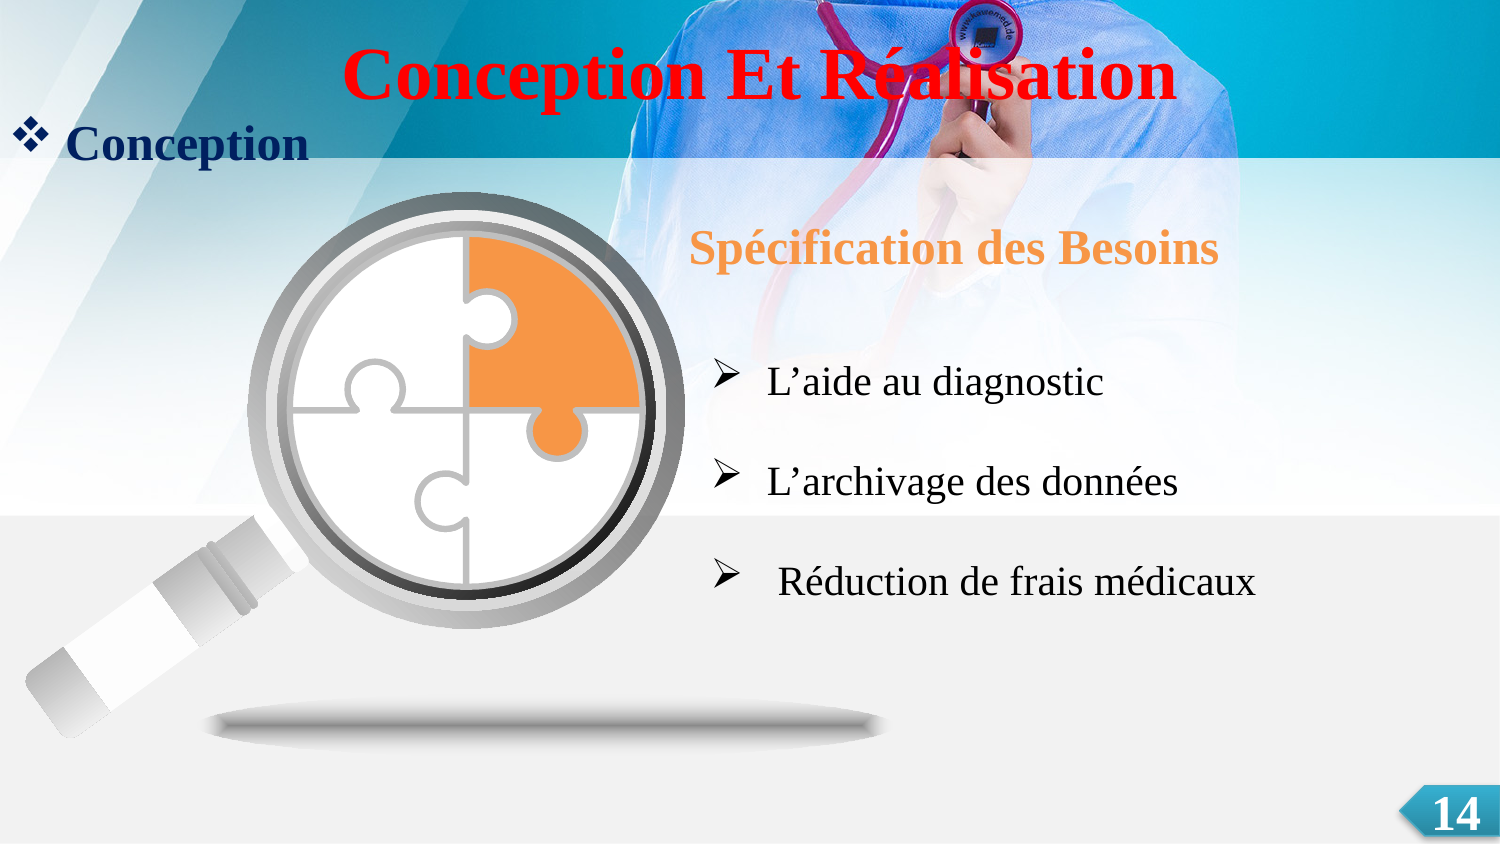

Conception Et Réalisation
Conception

Spécification des Besoins

L’aide au diagnostic

L’archivage des données

 Réduction de frais médicaux

14